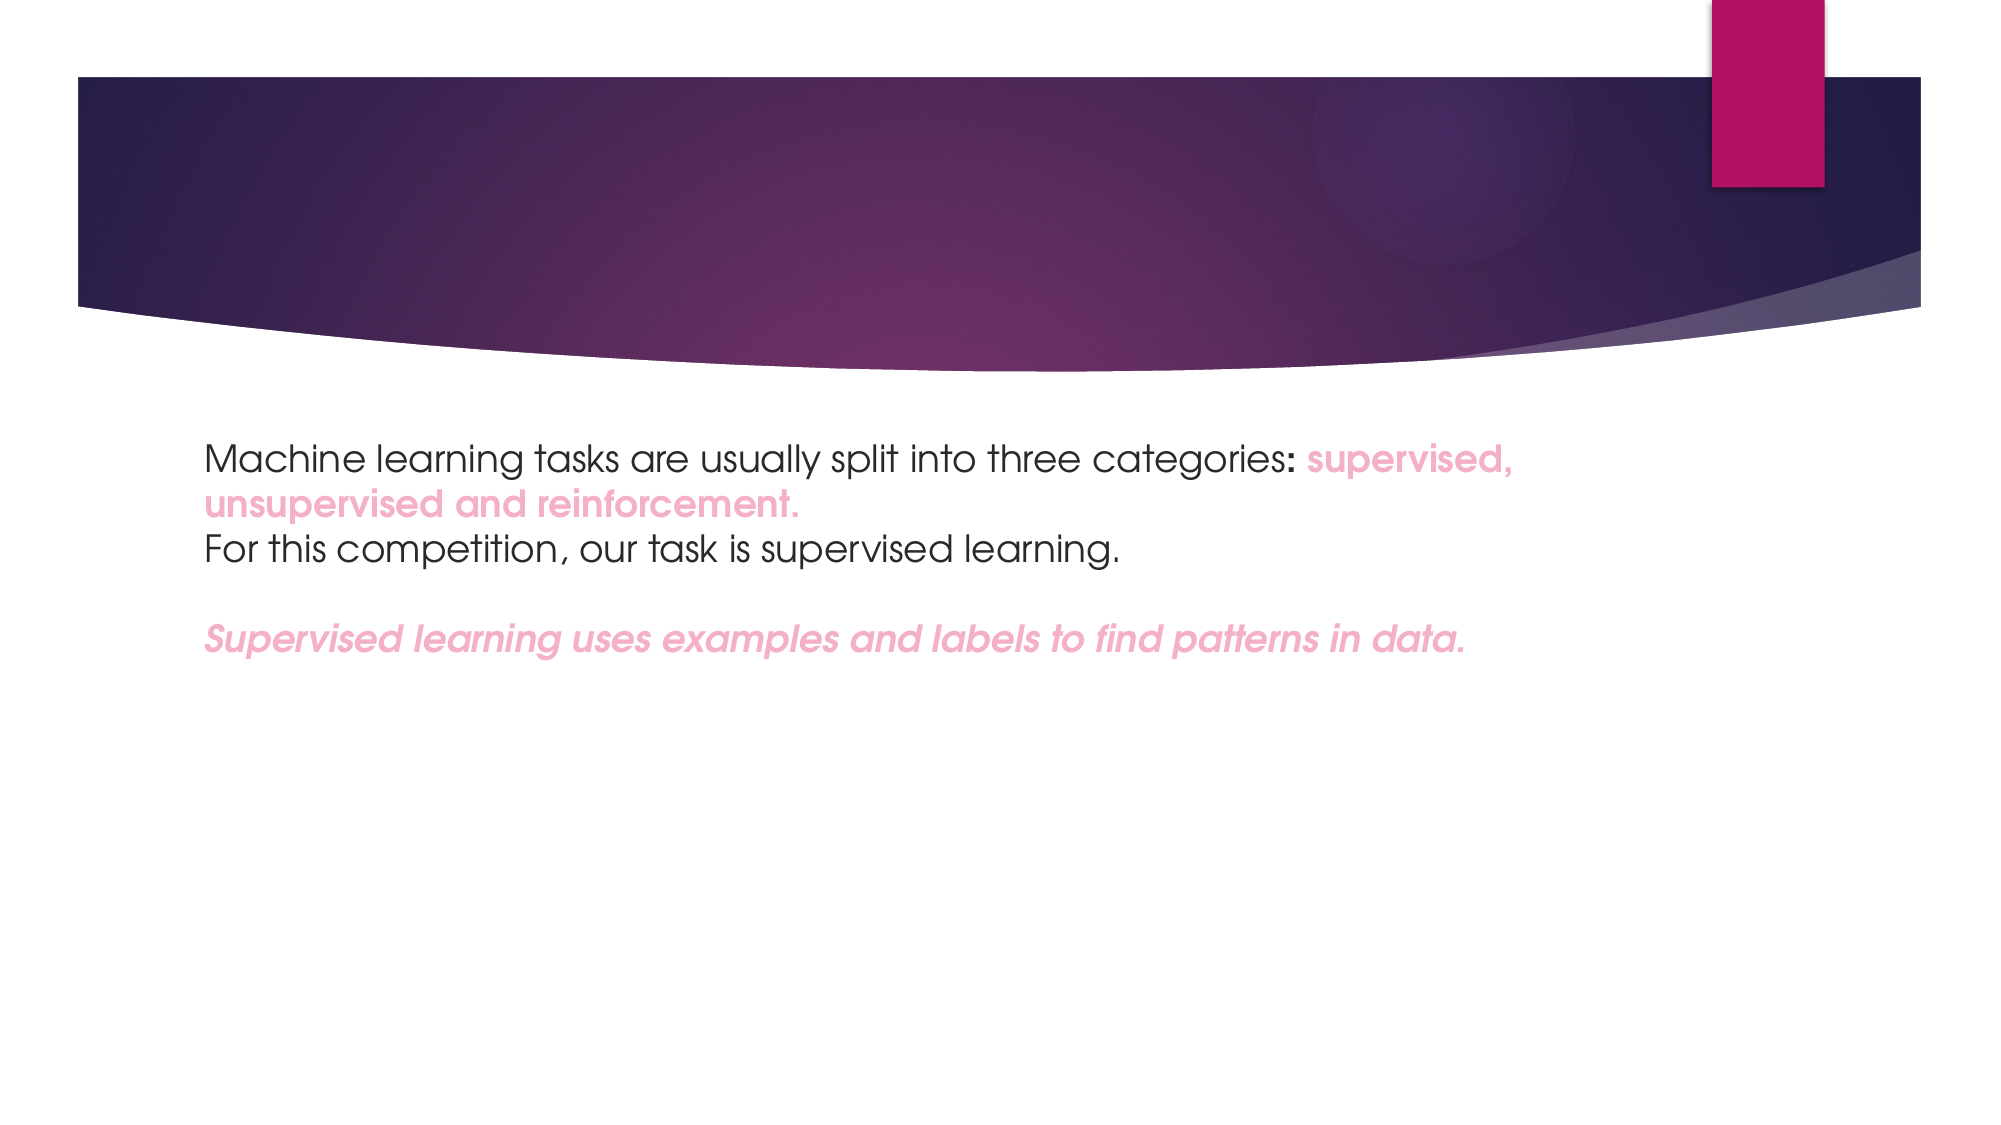

#
Machine learning tasks are usually split into three categories: supervised, unsupervised and reinforcement.
For this competition, our task is supervised learning.

Supervised learning uses examples and labels to find patterns in data.